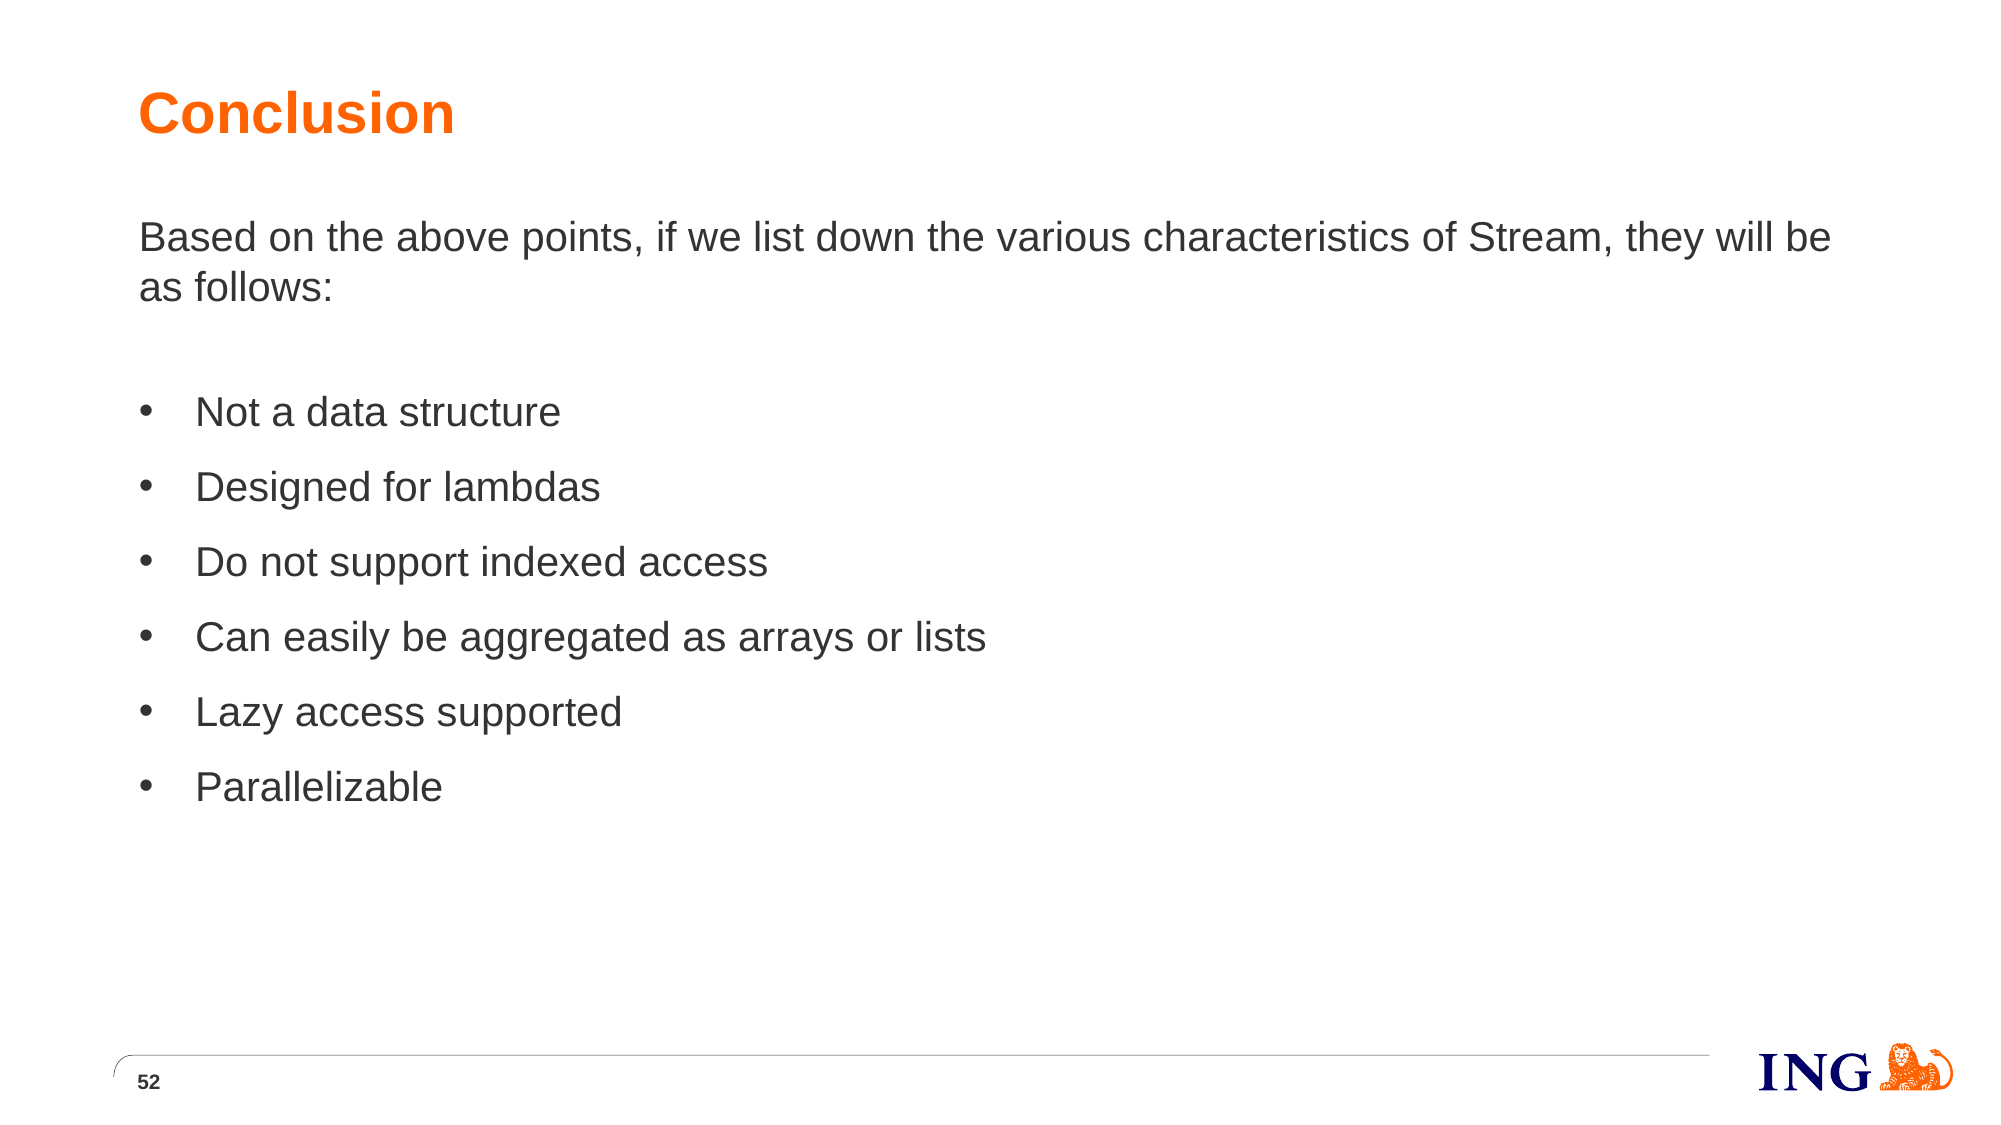

# Conclusion
Based on the above points, if we list down the various characteristics of Stream, they will be as follows:

Not a data structure
Designed for lambdas
Do not support indexed access
Can easily be aggregated as arrays or lists
Lazy access supported
Parallelizable

52